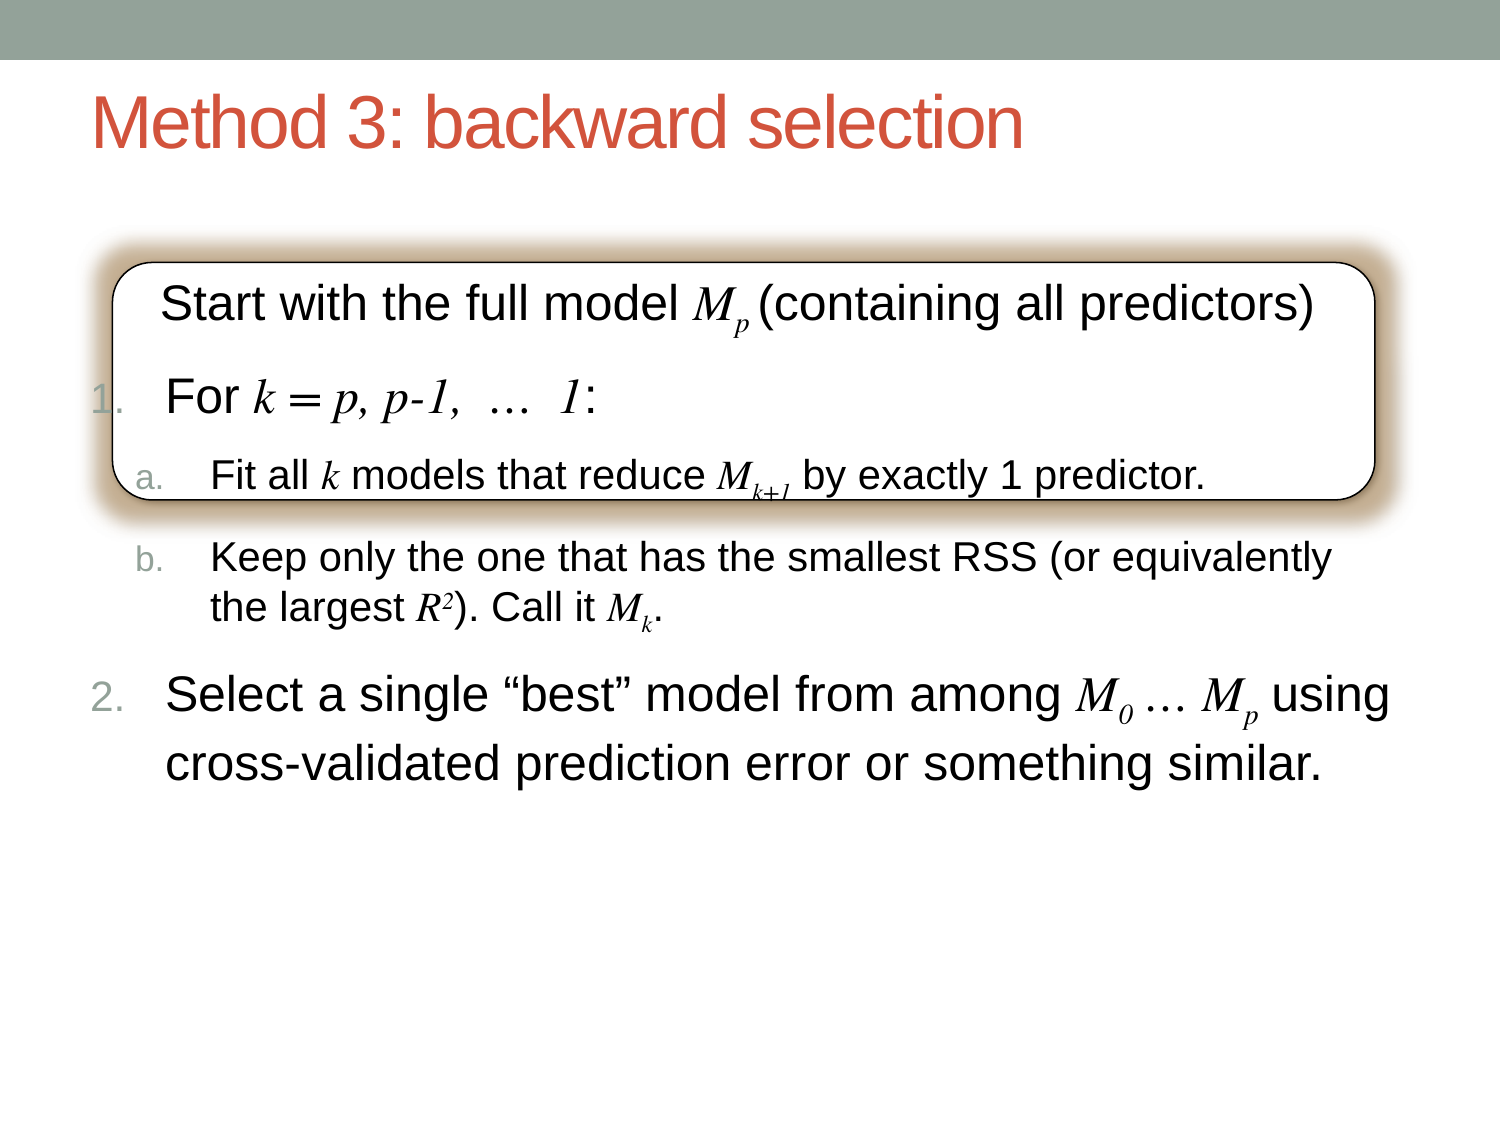

# Method 3: backward selection
     Start with the full model Mp (containing all predictors)
For k = p, p-1,  …  1:
Fit all k models that reduce Mk+1 by exactly 1 predictor.
Keep only the one that has the smallest RSS (or equivalently  the largest R2). Call it Mk.
Select a single “best” model from among M0 … Mp using cross-validated prediction error or something similar.